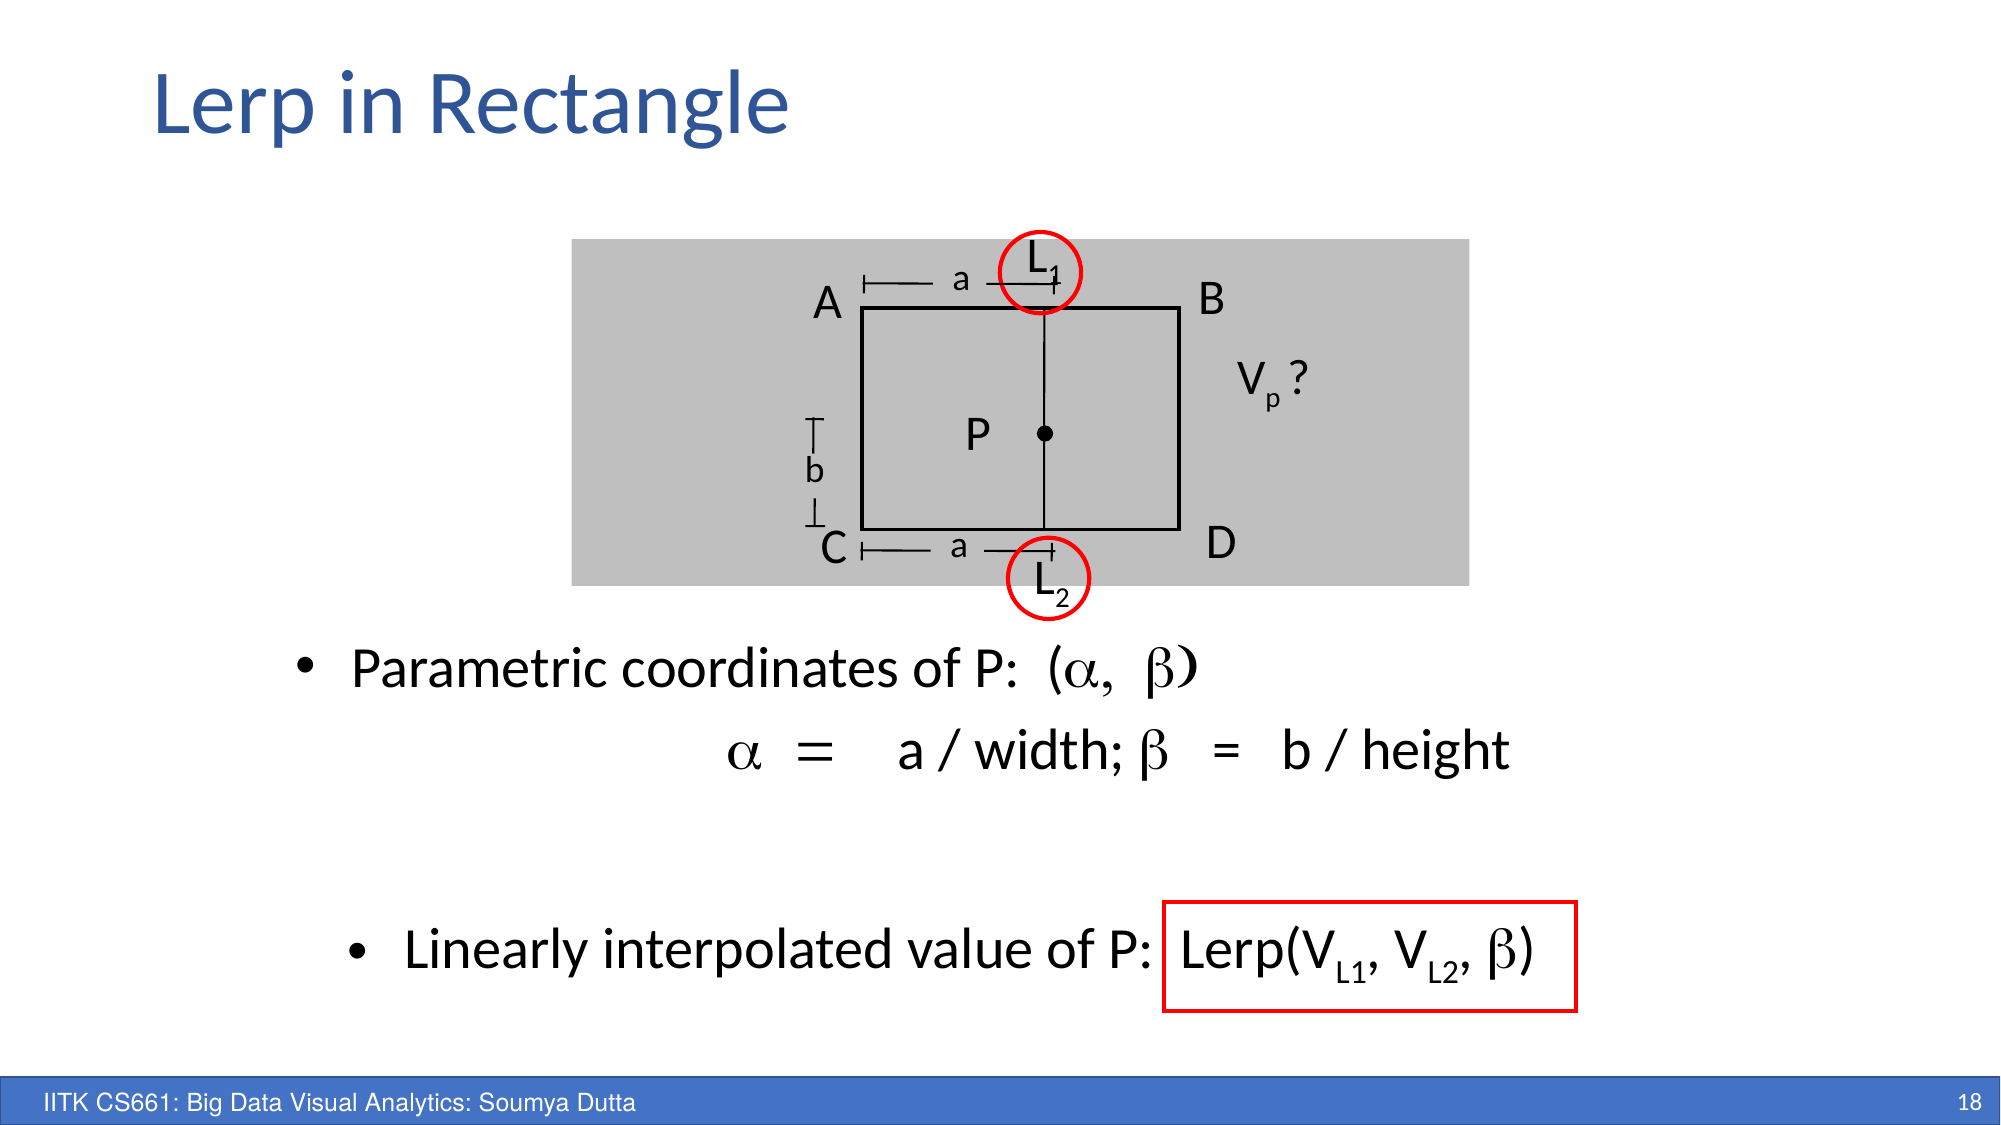

# Lerp in Rectangle
L1
L2

a
B
A

Vp ?
P

b
D
C
a
Parametric coordinates of P:  (α, β)
			α =  a / width; β  =   b / height

Linearly interpolated value of P:  Lerp(VL1, VL2, β)